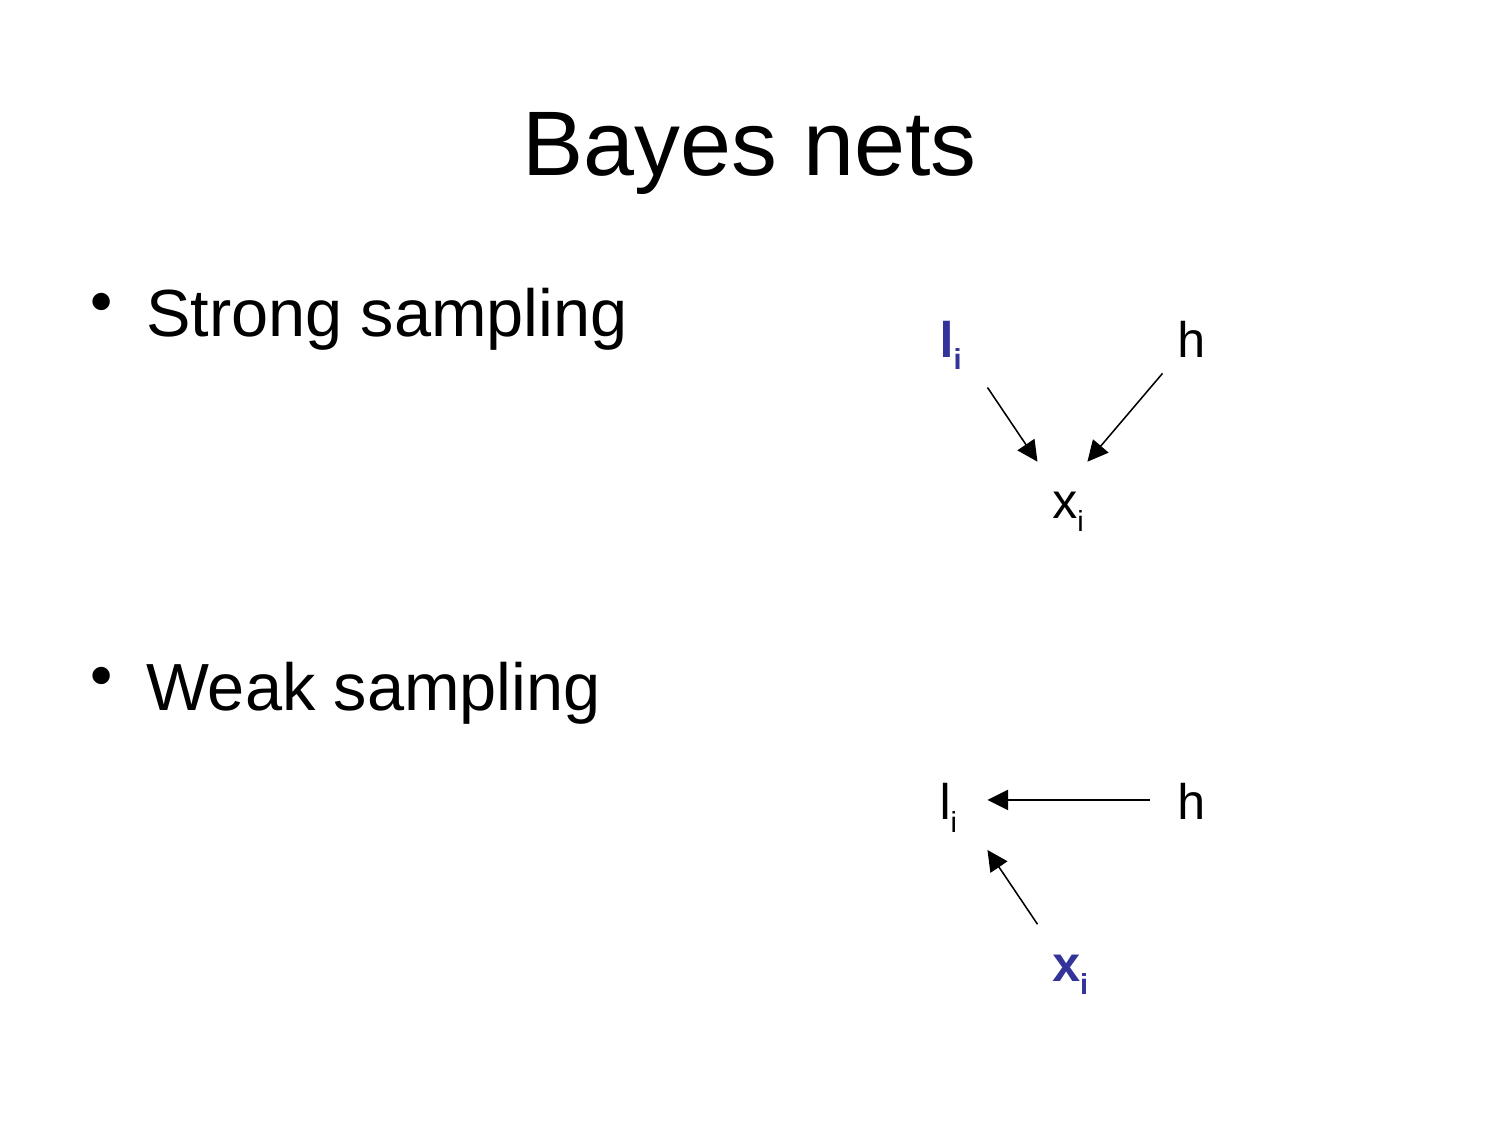

# Bayes nets
Strong sampling

Weak sampling

li
h
xi
li
h
xi